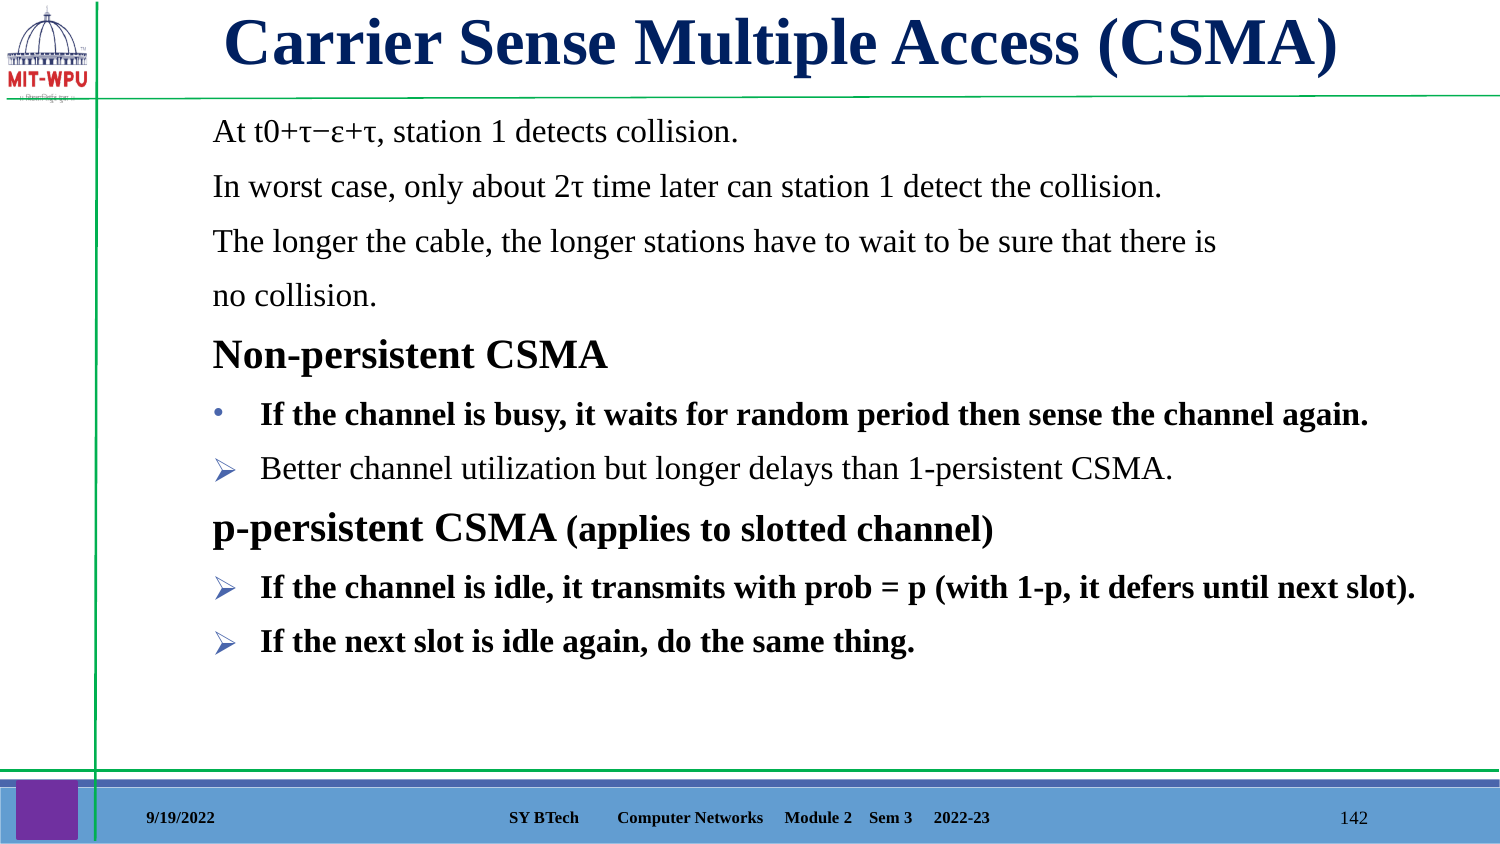

Carrier Sense Multiple Access (CSMA)
At t0+τ−ε+τ, station 1 detects collision.
In worst case, only about 2τ time later can station 1 detect the collision.
The longer the cable, the longer stations have to wait to be sure that there is
no collision.
Non-persistent CSMA
If the channel is busy, it waits for random period then sense the channel again.
Better channel utilization but longer delays than 1-persistent CSMA.
p-persistent CSMA (applies to slotted channel)
If the channel is idle, it transmits with prob = p (with 1-p, it defers until next slot).
If the next slot is idle again, do the same thing.

9/19/2022
SY BTech         Computer Networks     Module 2    Sem 3     2022-23
142